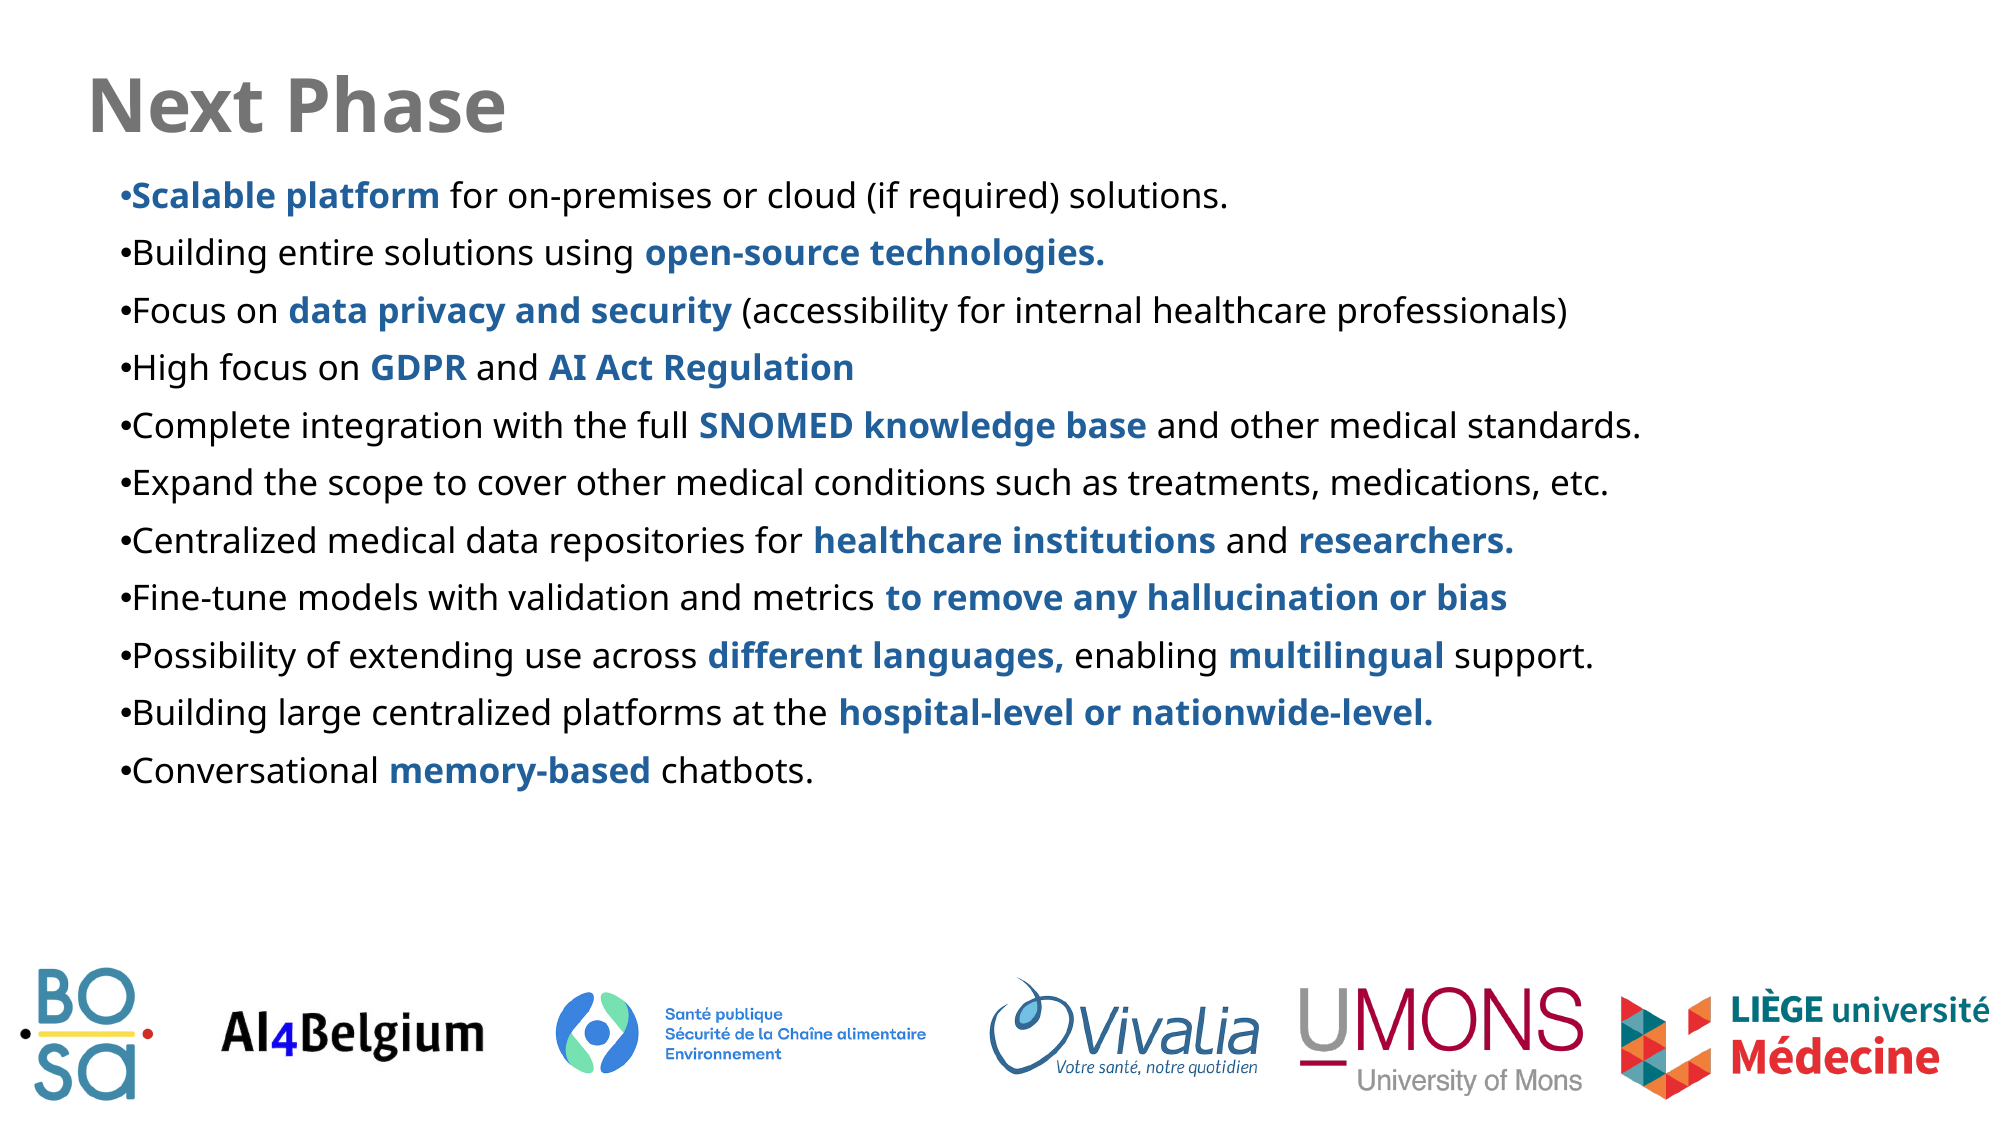

# Next Phase
Scalable platform for on-premises or cloud (if required) solutions.
Building entire solutions using open-source technologies.
Focus on data privacy and security (accessibility for internal healthcare professionals)
High focus on GDPR and AI Act Regulation
Complete integration with the full SNOMED knowledge base and other medical standards.
Expand the scope to cover other medical conditions such as treatments, medications, etc.
Centralized medical data repositories for healthcare institutions and researchers.
Fine-tune models with validation and metrics to remove any hallucination or bias
Possibility of extending use across different languages, enabling multilingual support.
Building large centralized platforms at the hospital-level or nationwide-level.
Conversational memory-based chatbots.